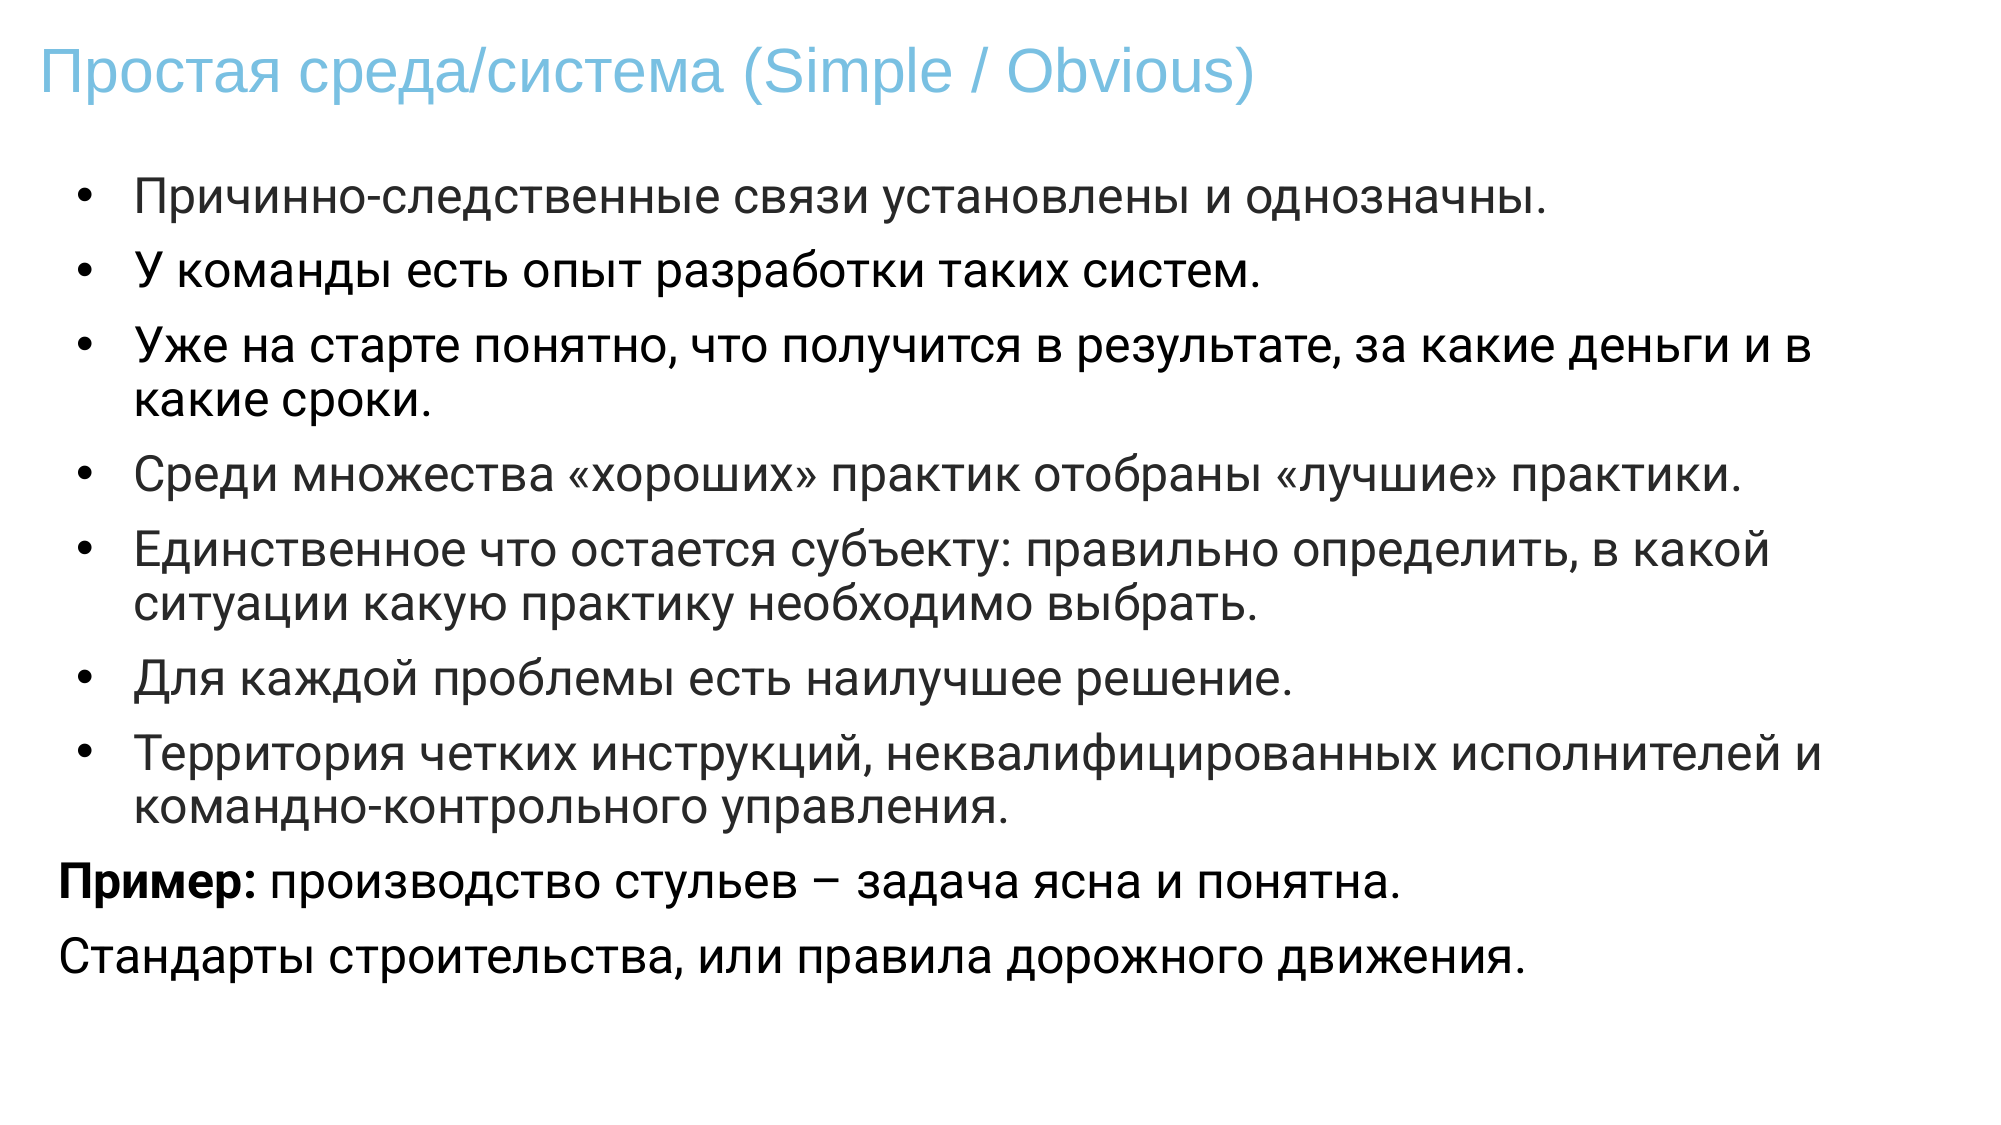

# Простая среда/система (Simple / Obvious)
Причинно-следственные связи установлены и однозначны.
У команды есть опыт разработки таких систем.
Уже на старте понятно, что получится в результате, за какие деньги и в какие сроки.
Среди множества «хороших» практик отобраны «лучшие» практики.
Единственное что остается субъекту: правильно определить, в какой ситуации какую практику необходимо выбрать.
Для каждой проблемы есть наилучшее решение.
Территория четких инструкций, неквалифицированных исполнителей и командно-контрольного управления.
Пример: производство стульев – задача ясна и понятна.
Стандарты строительства, или правила дорожного движения.